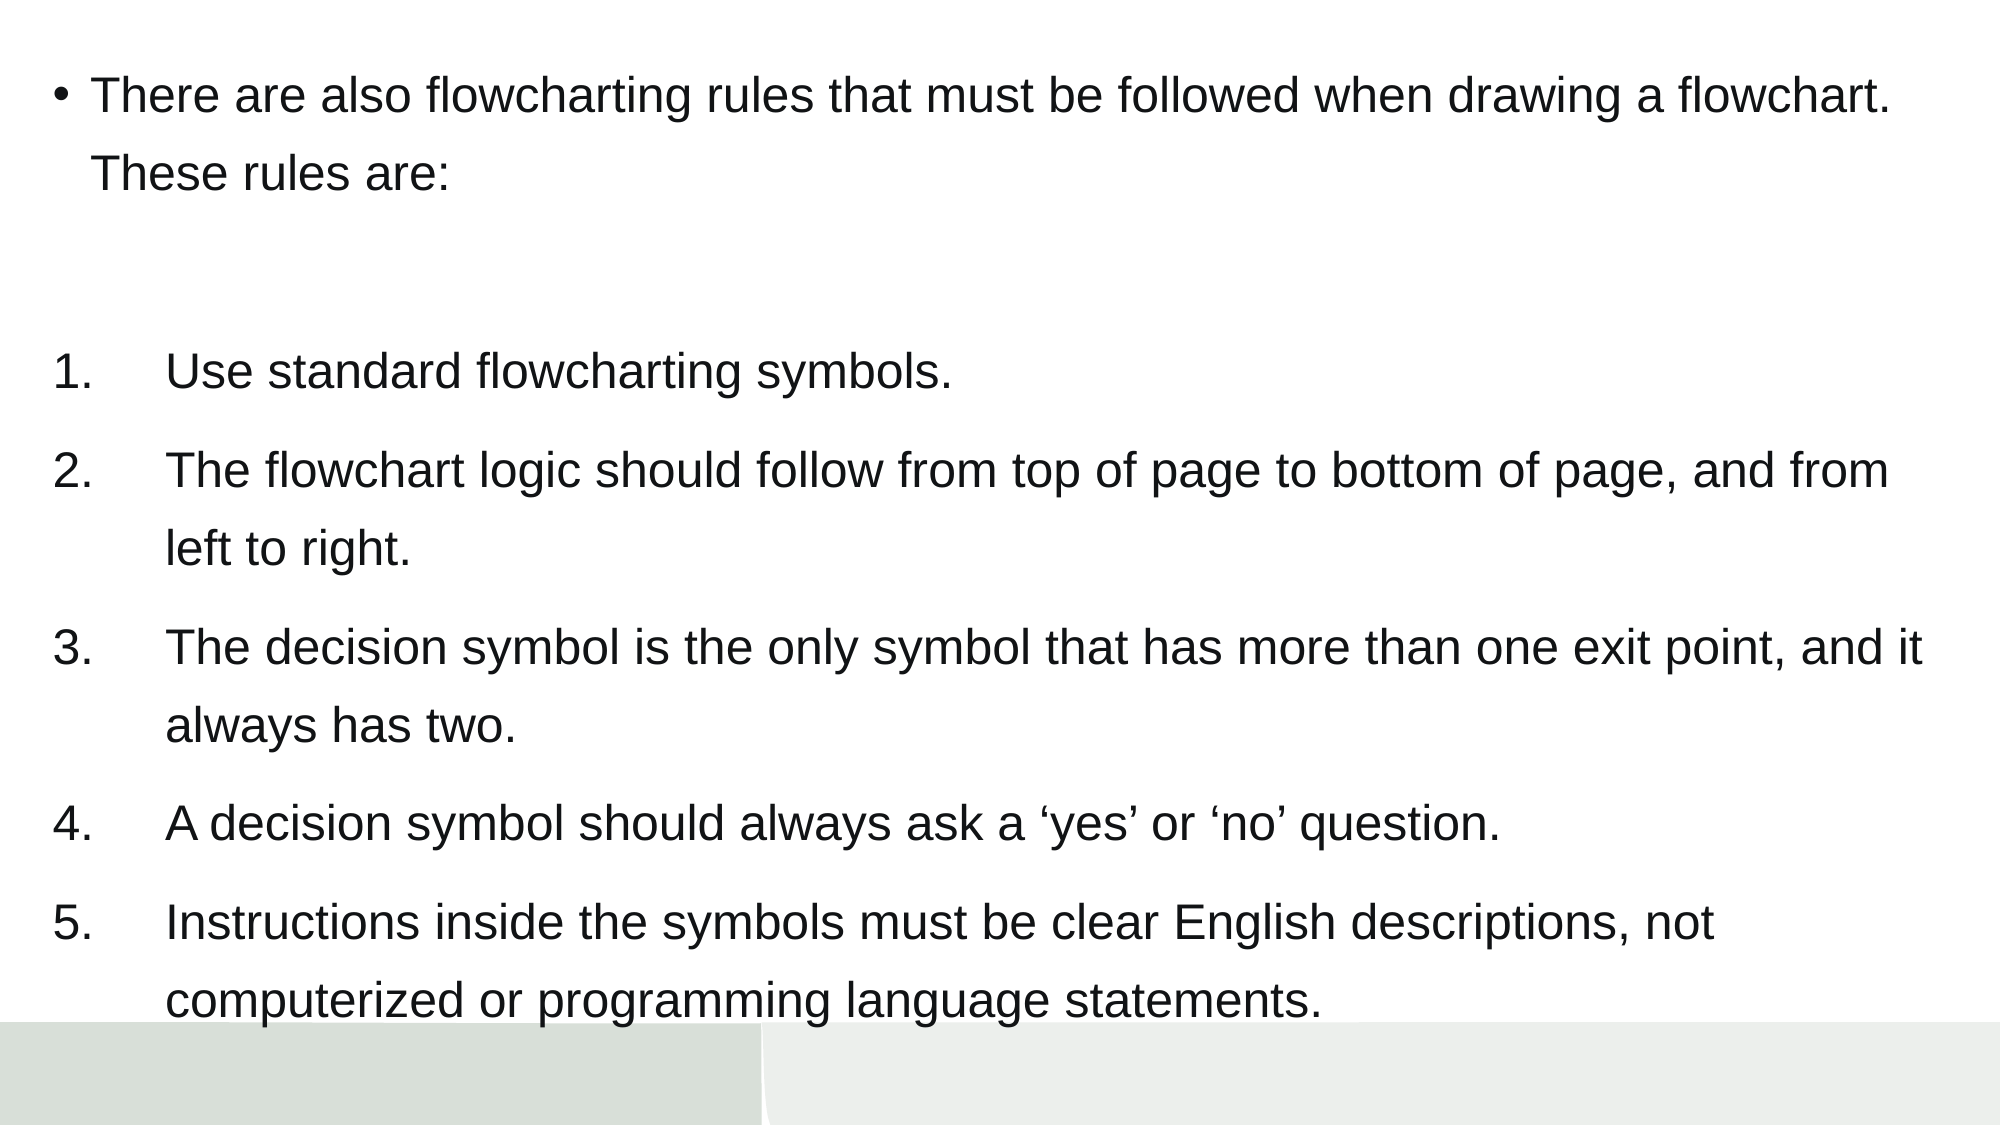

There are also flowcharting rules that must be followed when drawing a flowchart. These rules are:

Use standard flowcharting symbols.
The flowchart logic should follow from top of page to bottom of page, and from left to right.
The decision symbol is the only symbol that has more than one exit point, and it always has two.
A decision symbol should always ask a ‘yes’ or ‘no’ question.
Instructions inside the symbols must be clear English descriptions, not computerized or programming language statements.